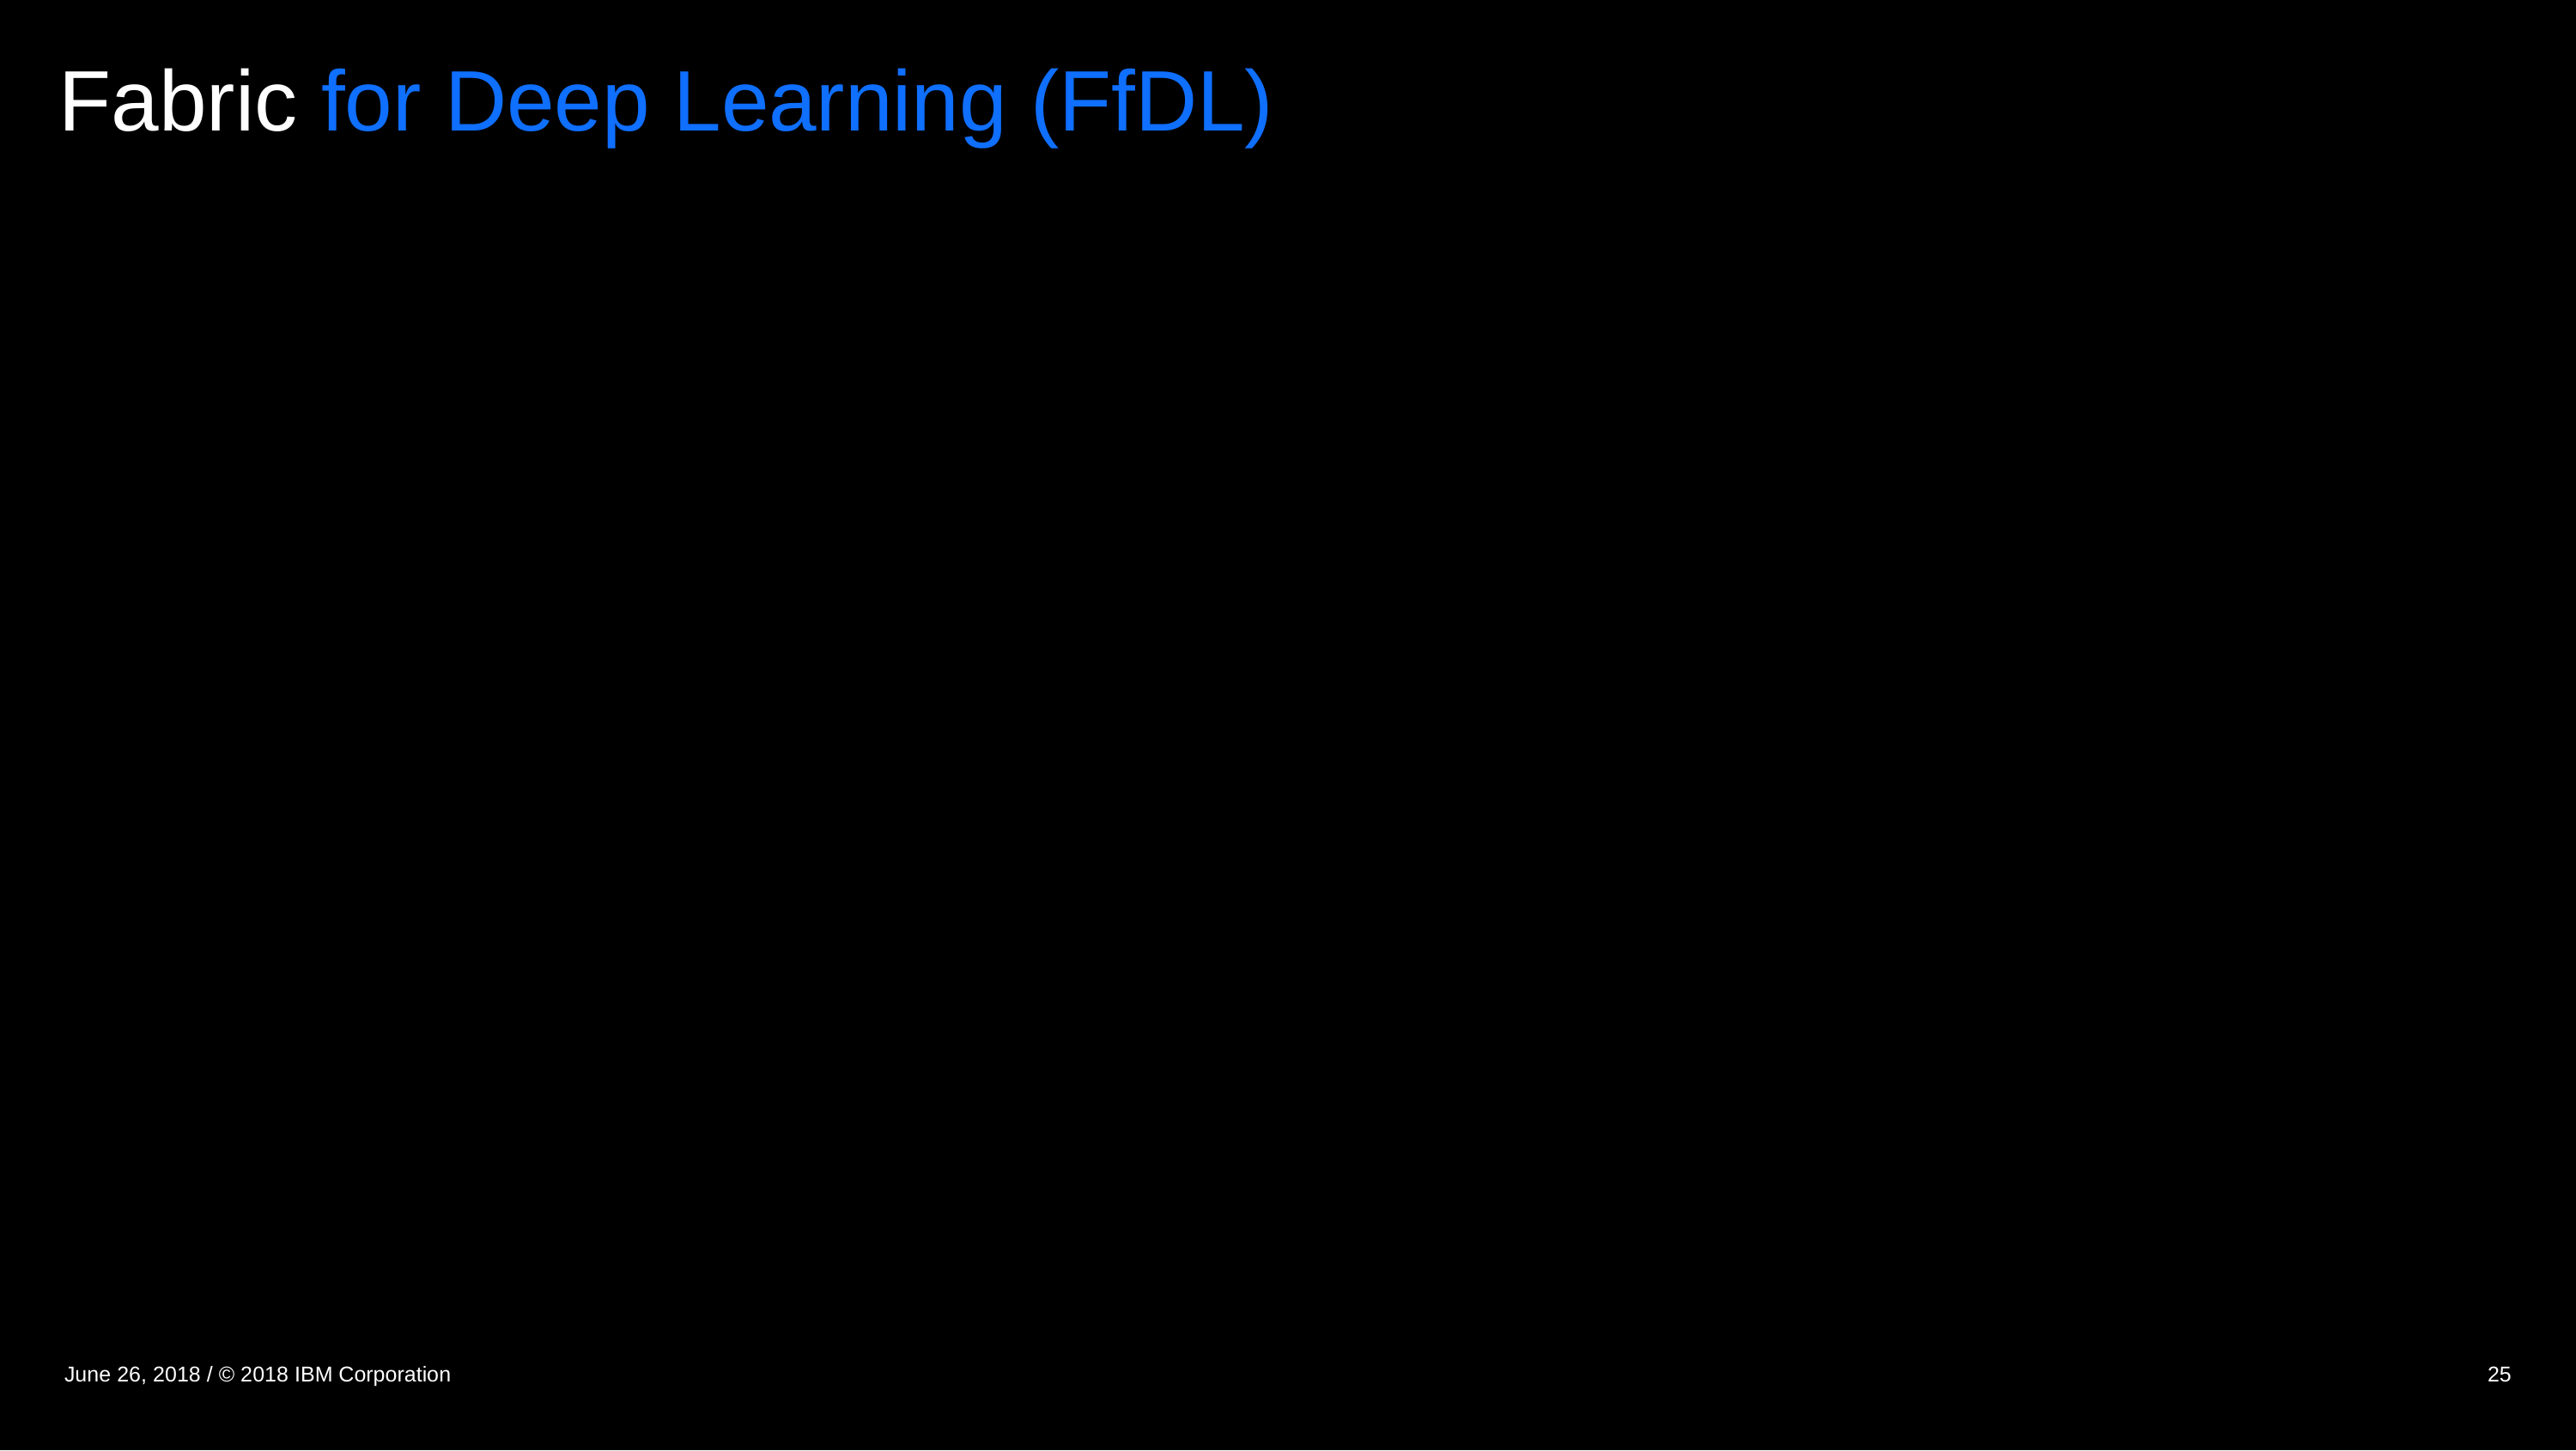

# Fabric for Deep Learning (FfDL)
June 26, 2018 / © 2018 IBM Corporation
25